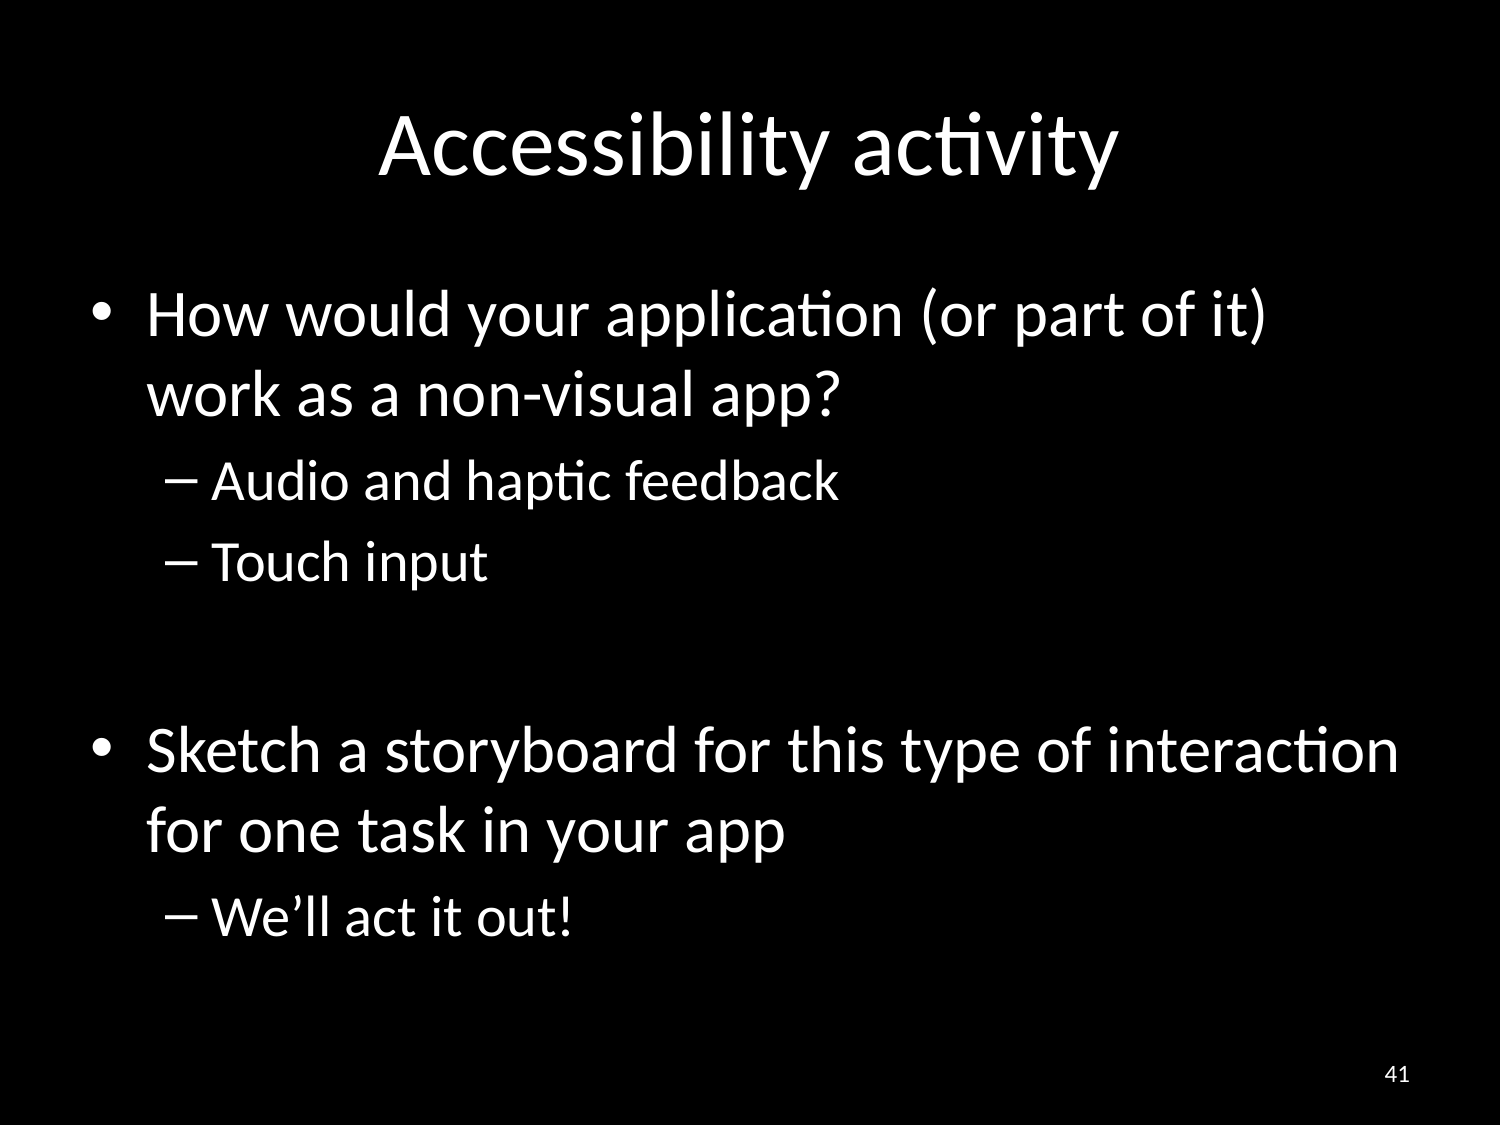

# Accessibility activity
How would your application (or part of it) work as a non-visual app?
Audio and haptic feedback
Touch input

Sketch a storyboard for this type of interaction for one task in your app
We’ll act it out!
41